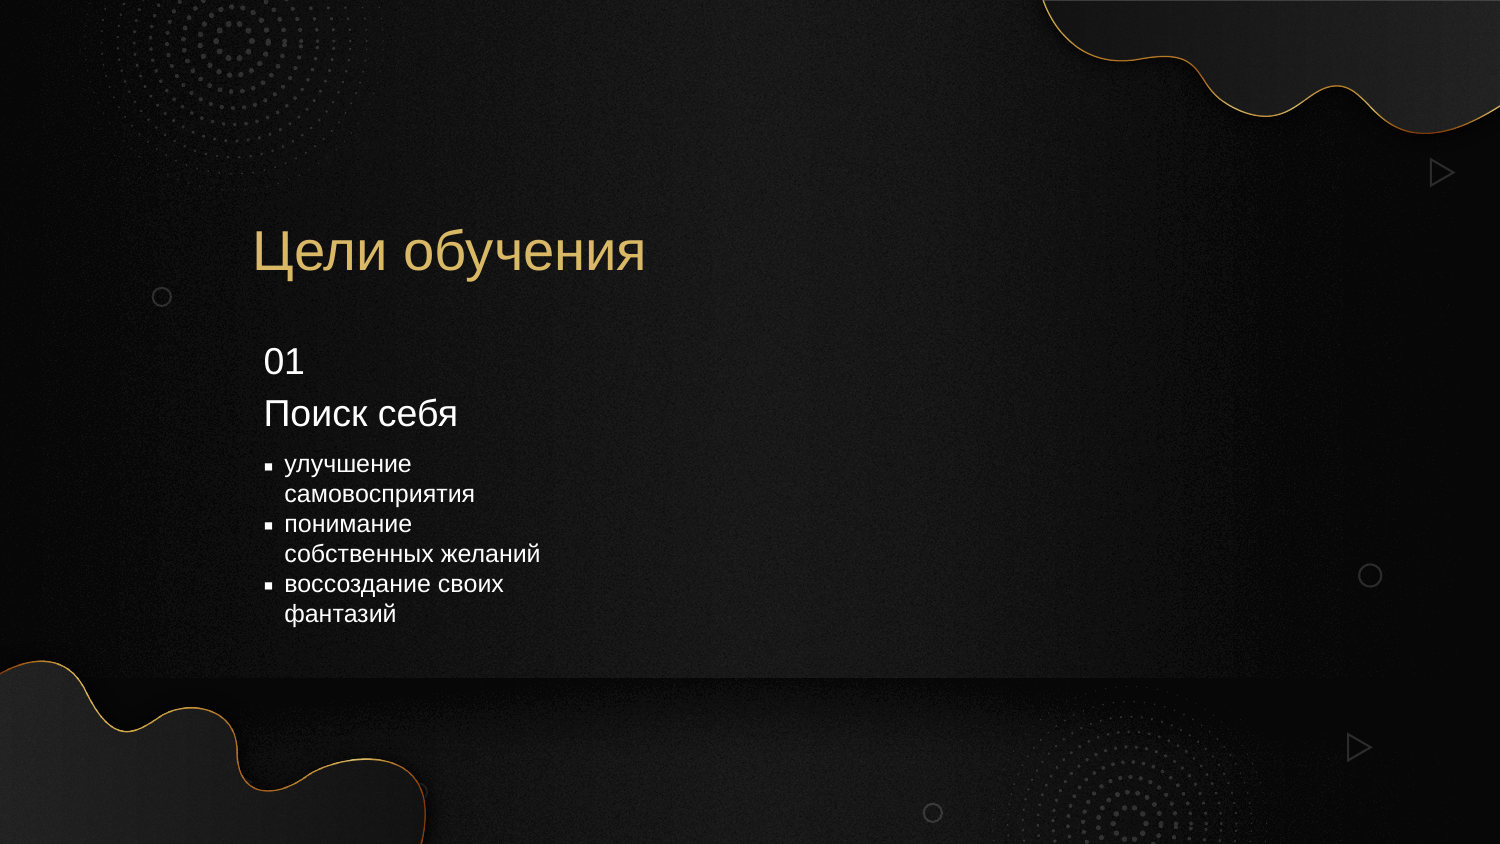

Цели обучения
01

Поиск себя

улучшение самовосприятия
понимание собственных желаний
воссоздание своих фантазий